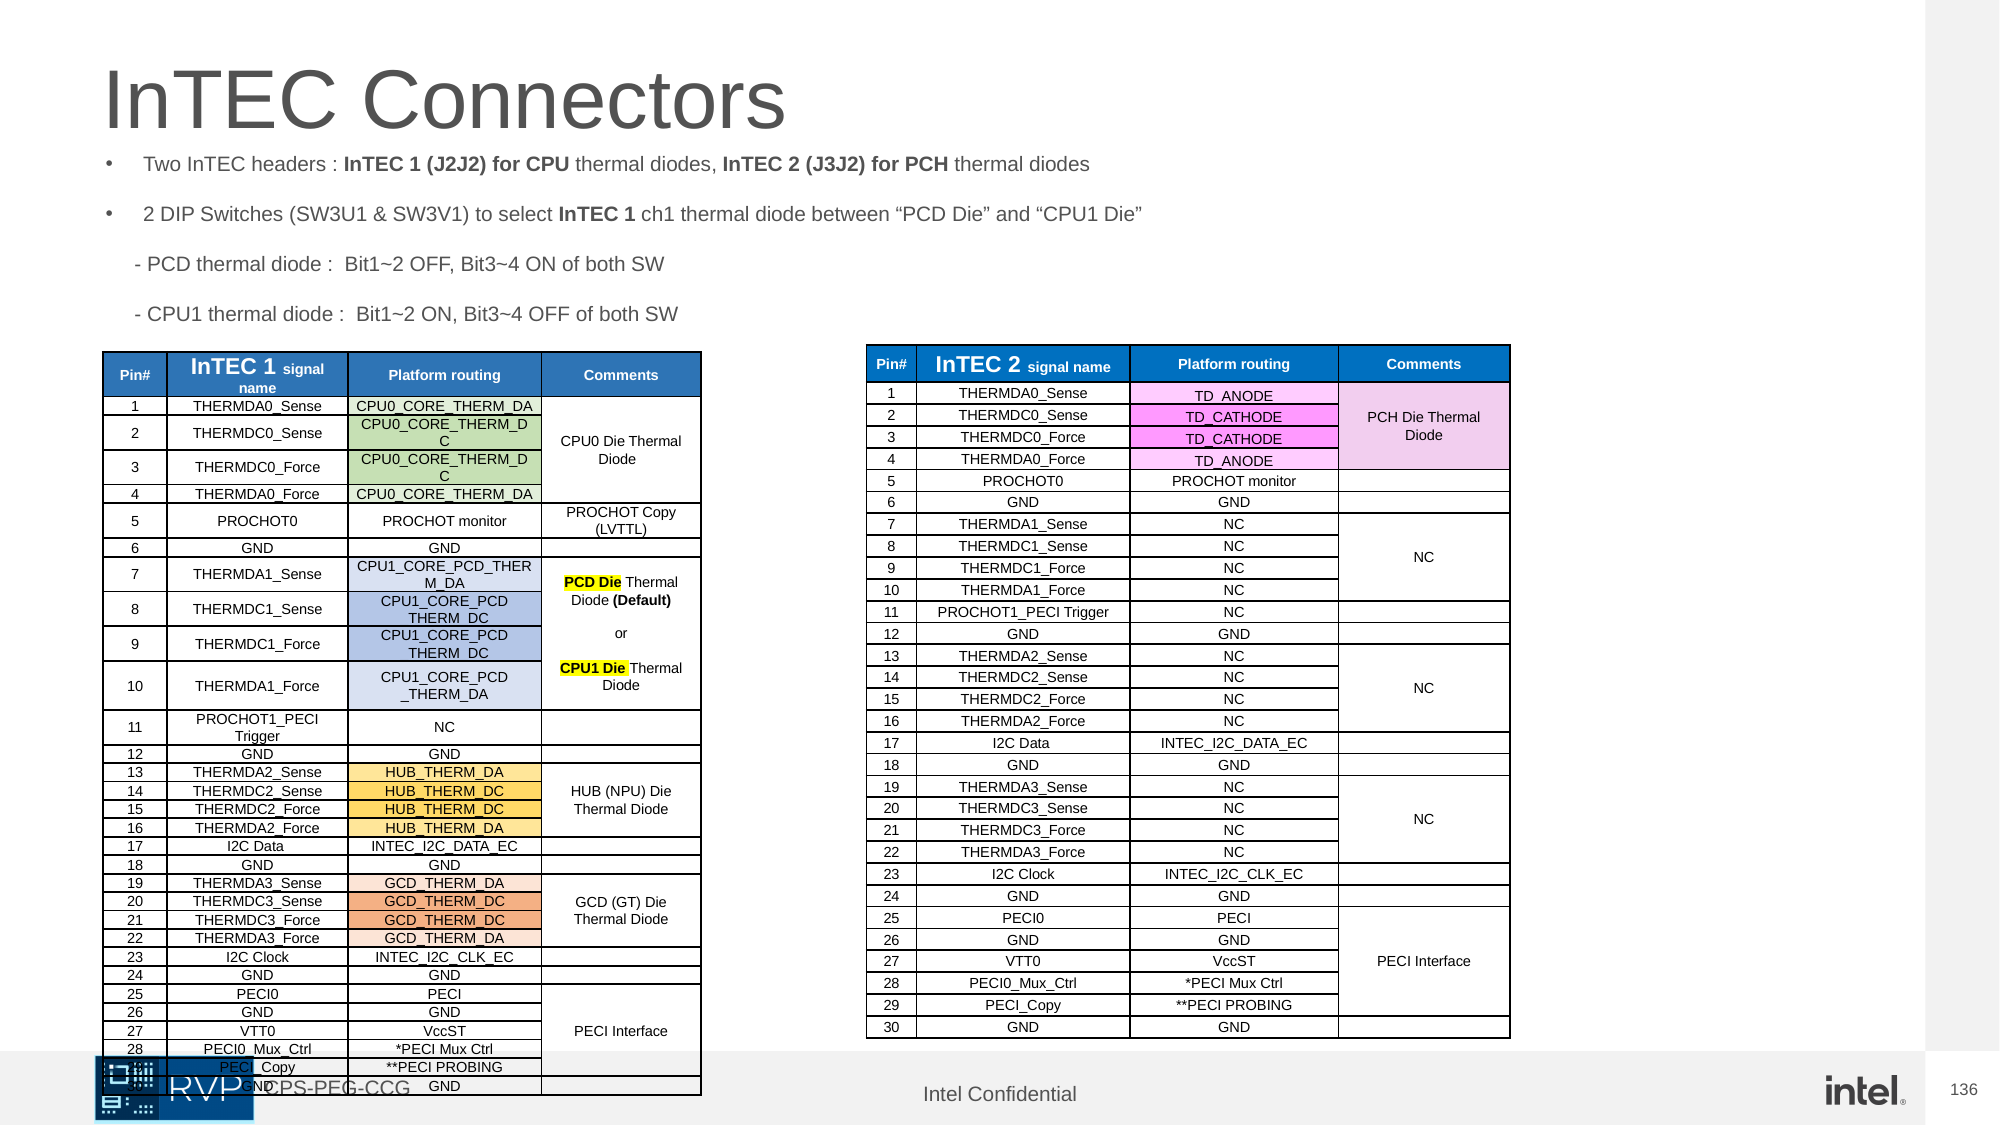

# InTEC Connectors
Two InTEC headers : InTEC 1 (J2J2) for CPU thermal diodes, InTEC 2 (J3J2) for PCH thermal diodes
2 DIP Switches (SW3U1 & SW3V1) to select InTEC 1 ch1 thermal diode between “PCD Die” and “CPU1 Die”
     - PCD thermal diode :  Bit1~2 OFF, Bit3~4 ON of both SW
     - CPU1 thermal diode :  Bit1~2 ON, Bit3~4 OFF of both SW

| Pin# | InTEC 2 signal name | Platform routing | Comments |
| --- | --- | --- | --- |
| 1 | THERMDA0\_Sense | TD\_ANODE | PCH Die Thermal Diode |
| 2 | THERMDC0\_Sense | TD\_CATHODE |  |
| 3 | THERMDC0\_Force | TD\_CATHODE |  |
| 4 | THERMDA0\_Force | TD\_ANODE |  |
| 5 | PROCHOT0 | PROCHOT monitor |  |
| 6 | GND | GND |  |
| 7 | THERMDA1\_Sense | NC | NC |
| 8 | THERMDC1\_Sense | NC |  |
| 9 | THERMDC1\_Force | NC |  |
| 10 | THERMDA1\_Force | NC |  |
| 11 | PROCHOT1\_PECI Trigger | NC |  |
| 12 | GND | GND |  |
| 13 | THERMDA2\_Sense | NC | NC |
| 14 | THERMDC2\_Sense | NC |  |
| 15 | THERMDC2\_Force | NC |  |
| 16 | THERMDA2\_Force | NC |  |
| 17 | I2C Data | INTEC\_I2C\_DATA\_EC |  |
| 18 | GND | GND |  |
| 19 | THERMDA3\_Sense | NC | NC |
| 20 | THERMDC3\_Sense | NC |  |
| 21 | THERMDC3\_Force | NC |  |
| 22 | THERMDA3\_Force | NC |  |
| 23 | I2C Clock | INTEC\_I2C\_CLK\_EC |  |
| 24 | GND | GND |  |
| 25 | PECI0 | PECI | PECI Interface |
| 26 | GND | GND |  |
| 27 | VTT0 | VccST |  |
| 28 | PECI0\_Mux\_Ctrl | \*PECI Mux Ctrl |  |
| 29 | PECI\_Copy | \*\*PECI PROBING |  |
| 30 | GND | GND |  |
| Pin# | InTEC 1 signal name | Platform routing | Comments |
| --- | --- | --- | --- |
| 1 | THERMDA0\_Sense | CPU0\_CORE\_THERM\_DA | CPU0 Die Thermal Diode |
| 2 | THERMDC0\_Sense | CPU0\_CORE\_THERM\_DC |  |
| 3 | THERMDC0\_Force | CPU0\_CORE\_THERM\_DC |  |
| 4 | THERMDA0\_Force | CPU0\_CORE\_THERM\_DA |  |
| 5 | PROCHOT0 | PROCHOT monitor | PROCHOT Copy (LVTTL) |
| 6 | GND | GND |  |
| 7 | THERMDA1\_Sense | CPU1\_CORE\_PCD\_THERM\_DA | PCD Die Thermal Diode (Default) or CPU1 Die Thermal Diode |
| 8 | THERMDC1\_Sense | CPU1\_CORE\_PCD \_THERM\_DC |  |
| 9 | THERMDC1\_Force | CPU1\_CORE\_PCD \_THERM\_DC |  |
| 10 | THERMDA1\_Force | CPU1\_CORE\_PCD \_THERM\_DA |  |
| 11 | PROCHOT1\_PECI Trigger | NC |  |
| 12 | GND | GND |  |
| 13 | THERMDA2\_Sense | HUB\_THERM\_DA | HUB (NPU) Die Thermal Diode |
| 14 | THERMDC2\_Sense | HUB\_THERM\_DC |  |
| 15 | THERMDC2\_Force | HUB\_THERM\_DC |  |
| 16 | THERMDA2\_Force | HUB\_THERM\_DA |  |
| 17 | I2C Data | INTEC\_I2C\_DATA\_EC |  |
| 18 | GND | GND |  |
| 19 | THERMDA3\_Sense | GCD\_THERM\_DA | GCD (GT) Die Thermal Diode |
| 20 | THERMDC3\_Sense | GCD\_THERM\_DC |  |
| 21 | THERMDC3\_Force | GCD\_THERM\_DC |  |
| 22 | THERMDA3\_Force | GCD\_THERM\_DA |  |
| 23 | I2C Clock | INTEC\_I2C\_CLK\_EC |  |
| 24 | GND | GND |  |
| 25 | PECI0 | PECI | PECI Interface |
| 26 | GND | GND |  |
| 27 | VTT0 | VccST |  |
| 28 | PECI0\_Mux\_Ctrl | \*PECI Mux Ctrl |  |
| 29 | PECI\_Copy | \*\*PECI PROBING |  |
| 30 | GND | GND |  |